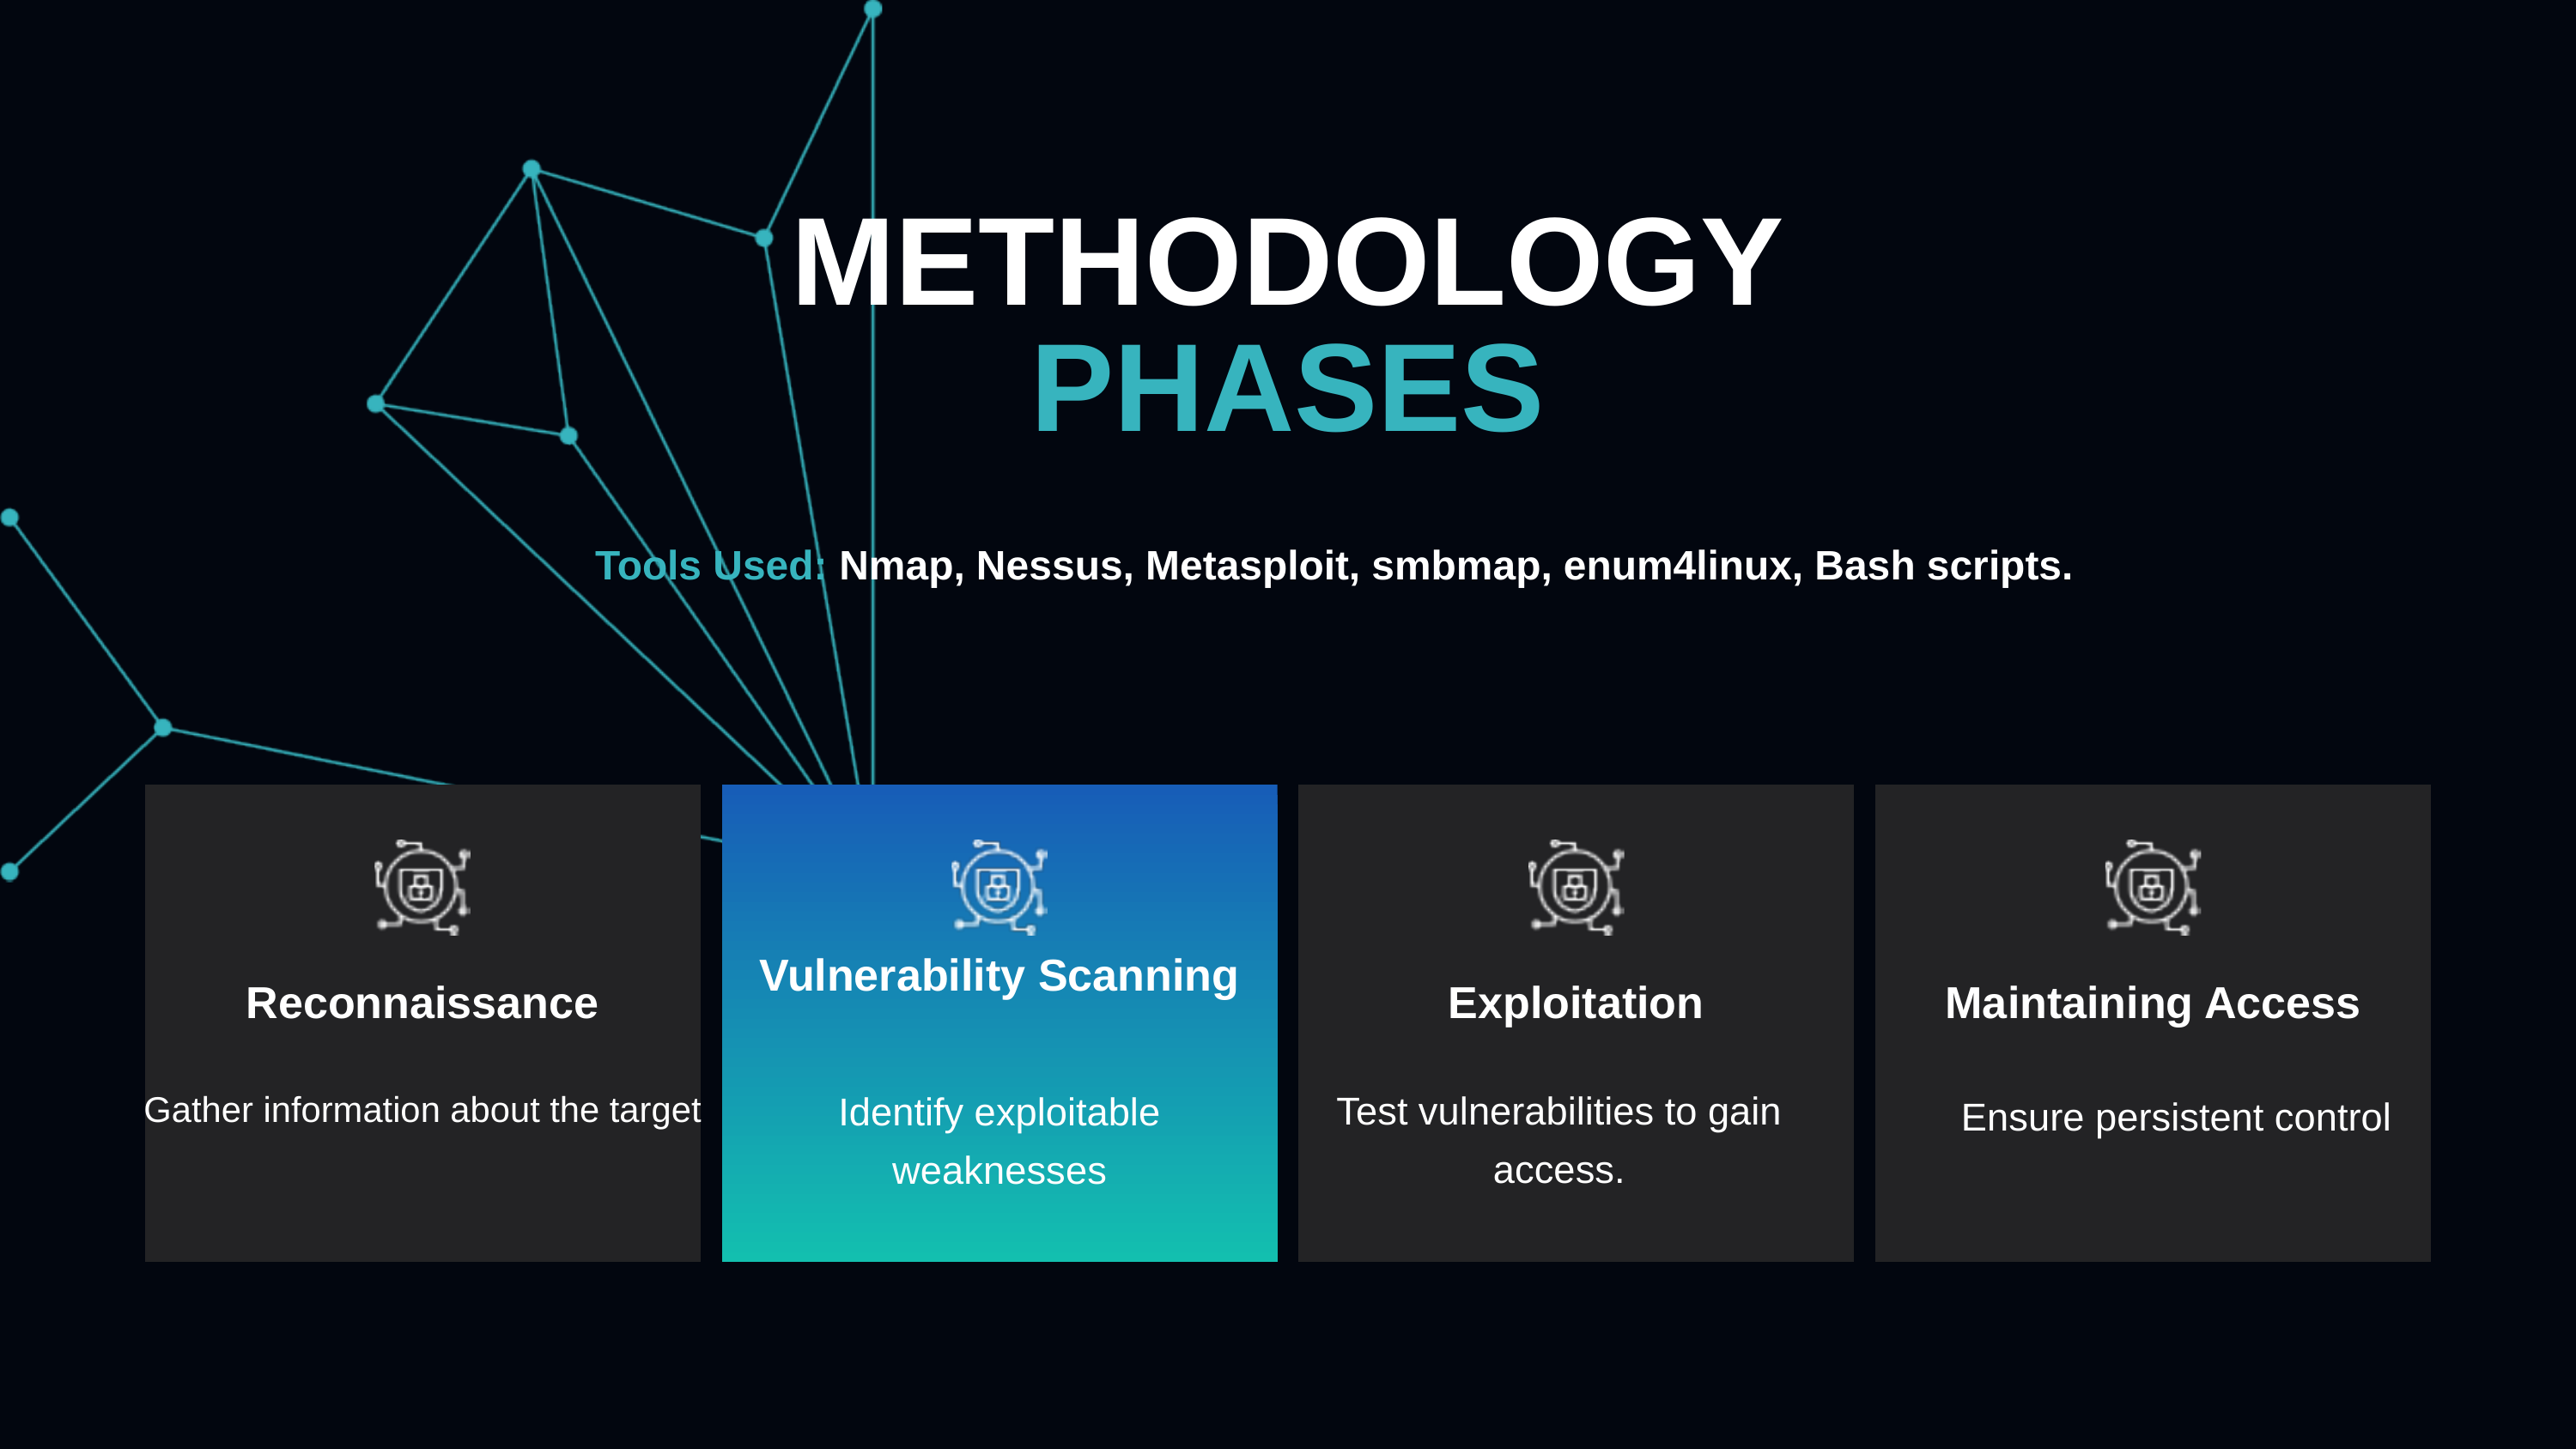

METHODOLOGY
PHASES

 Tools Used: Nmap, Nessus, Metasploit, smbmap, enum4linux, Bash scripts.

Vulnerability Scanning
Exploitation
Maintaining Access
Reconnaissance

Test vulnerabilities to gain access.
Gather information about the target
Identify exploitable
 weaknesses
Ensure persistent control